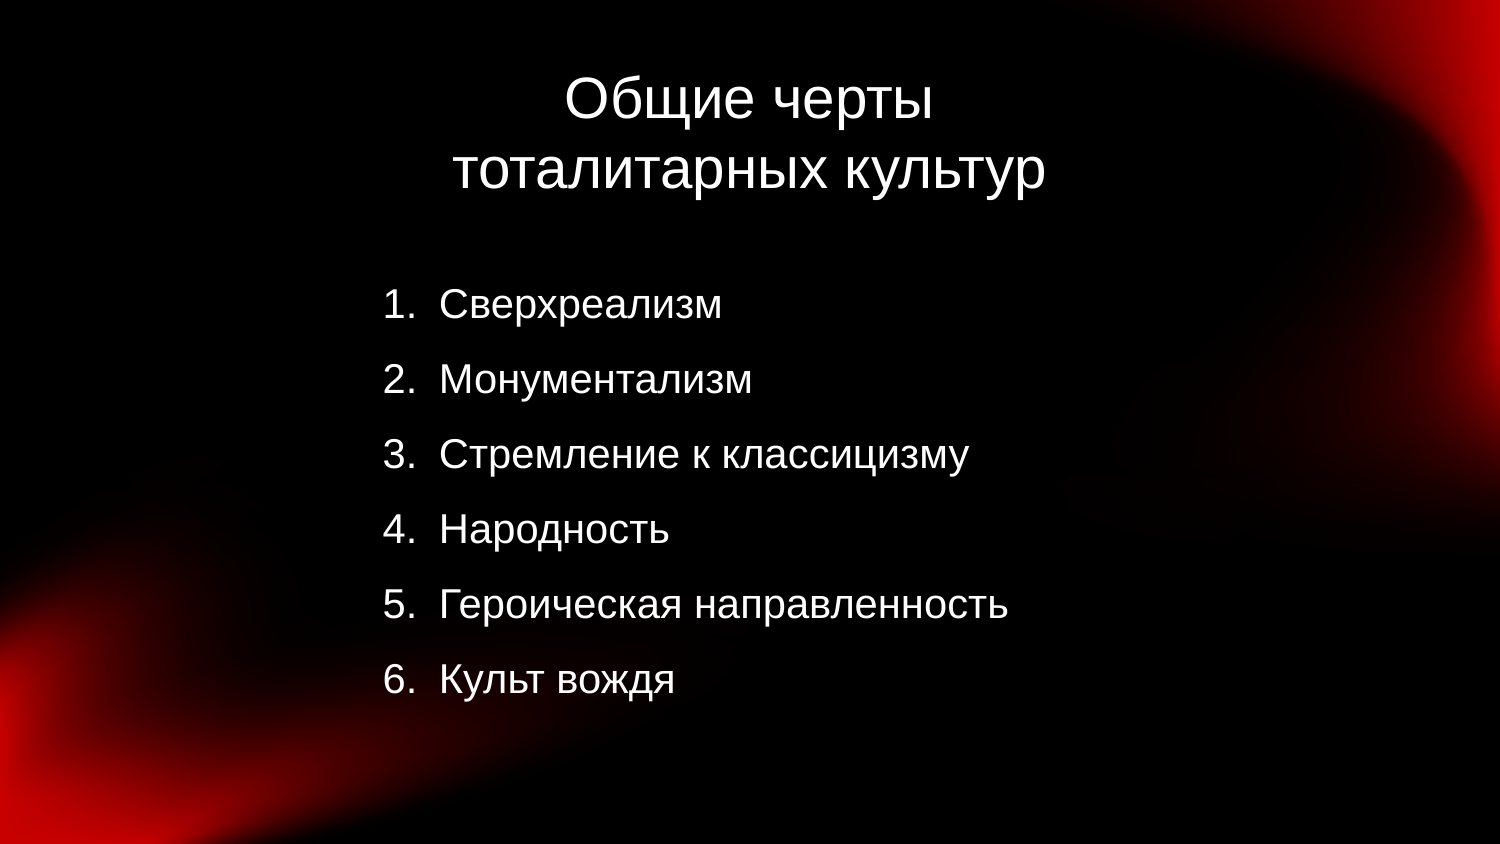

# Общие черты тоталитарных культур
Сверхреализм
Монументализм
Стремление к классицизму
Народность
Героическая направленность
Культ вождя